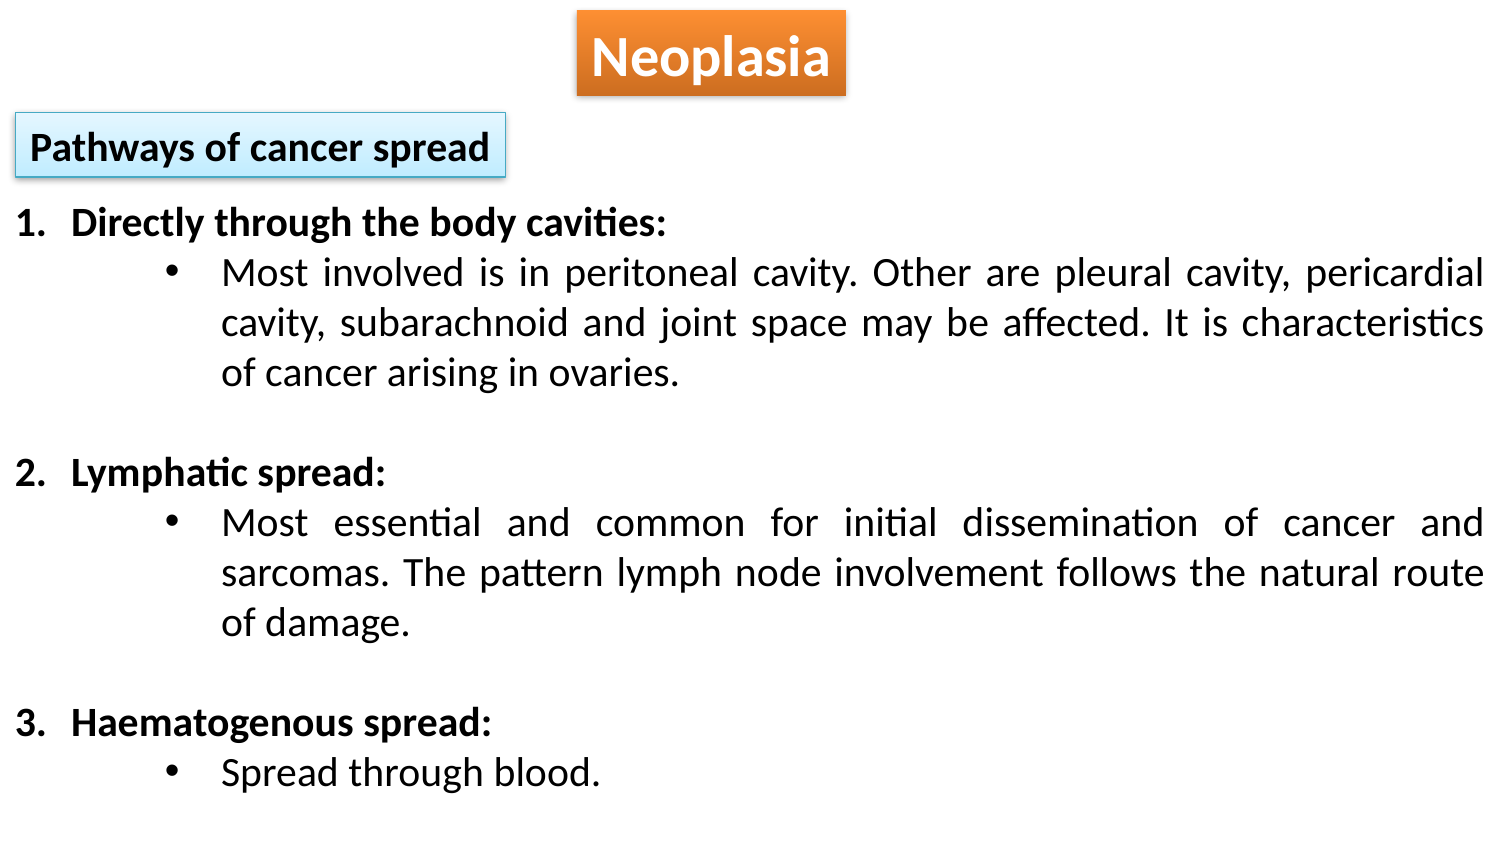

Neoplasia
Pathways of cancer spread
Directly through the body cavities:
Most involved is in peritoneal cavity. Other are pleural cavity, pericardial cavity, subarachnoid and joint space may be affected. It is characteristics of cancer arising in ovaries.

Lymphatic spread:
Most essential and common for initial dissemination of cancer and sarcomas. The pattern lymph node involvement follows the natural route of damage.

Haematogenous spread:
Spread through blood.